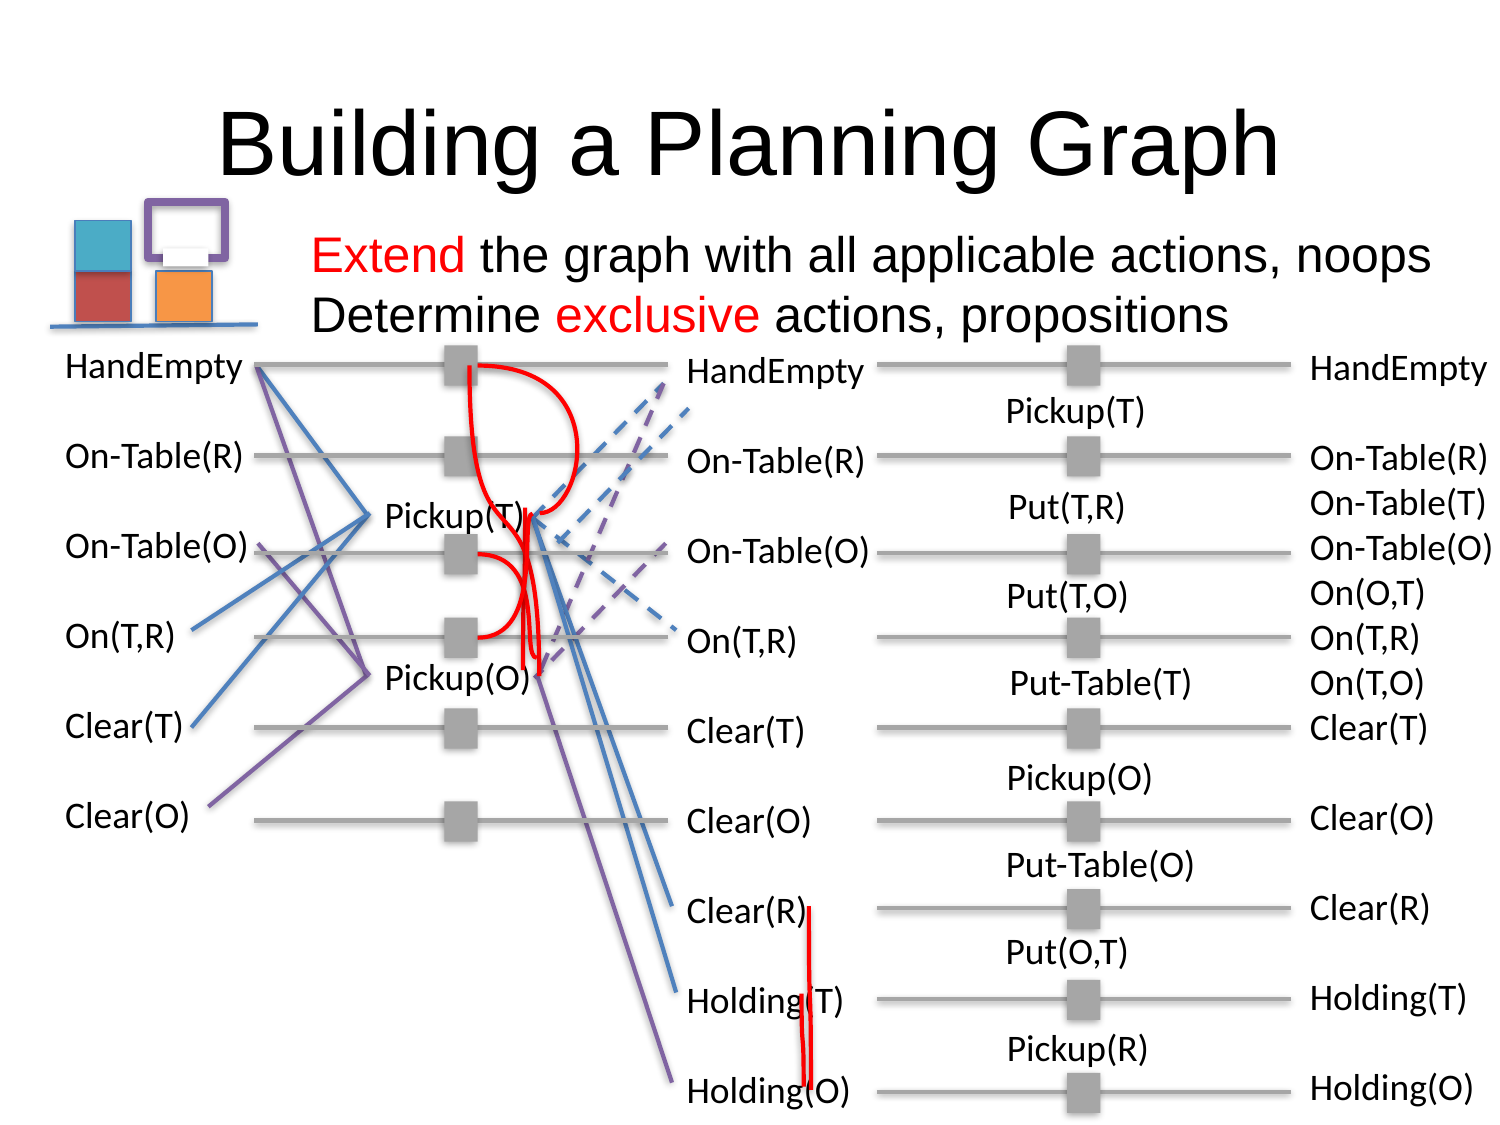

# Building a Planning Graph

Extend the graph with all applicable actions, noops
Determine exclusive actions, propositions

HandEmpty

On-Table(R)

On-Table(O)

On(T,R)

Clear(T)

Clear(O)
HandEmpty

On-Table(R)
On-Table(T)
On-Table(O)
On(O,T)
On(T,R)
On(T,O)
Clear(T)

Clear(O)

Clear(R)

Holding(T)

Holding(O)
HandEmpty

On-Table(R)

On-Table(O)

On(T,R)

Clear(T)

Clear(O)

Clear(R)

Holding(T)

Holding(O)

Pickup(T)

Put(T,R)
Pickup(T)

Put(T,O)

Pickup(O)
Put-Table(T)

Pickup(O)

Put-Table(O)

Put(O,T)

Pickup(R)